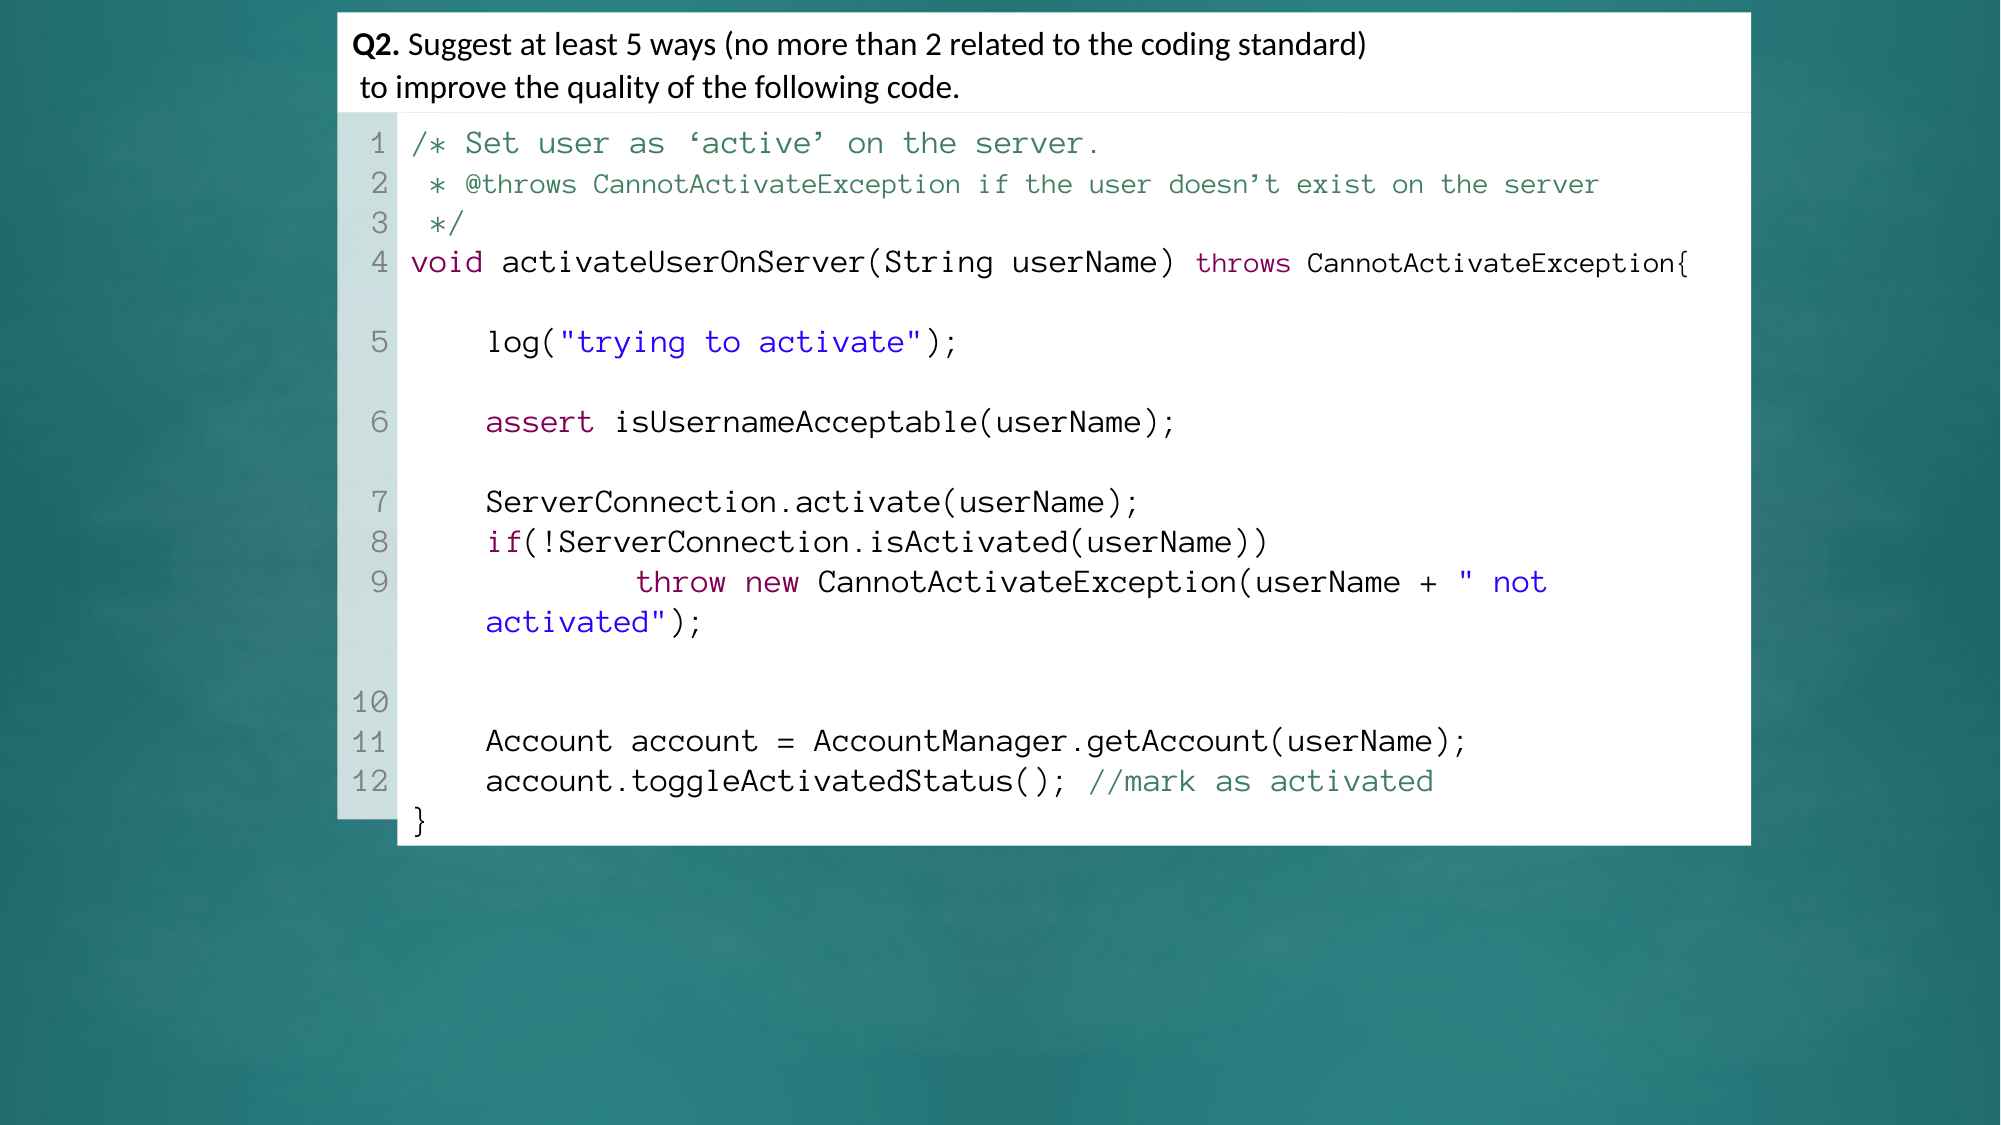

Q2. Suggest at least 5 ways (no more than 2 related to the coding standard)
 to improve the quality of the following code.
1
2
3
4

5

6

7
8
9

10
11
12
/* Set user as ‘active’ on the server.
 * @throws CannotActivateException if the user doesn’t exist on the server
 */
void activateUserOnServer(String userName) throws CannotActivateException{

log("trying to activate");

assert isUsernameAcceptable(userName);

ServerConnection.activate(userName);
if(!ServerConnection.isActivated(userName))
	throw new CannotActivateException(userName + " not activated");

Account account = AccountManager.getAccount(userName);
account.toggleActivatedStatus(); //mark as activated
}